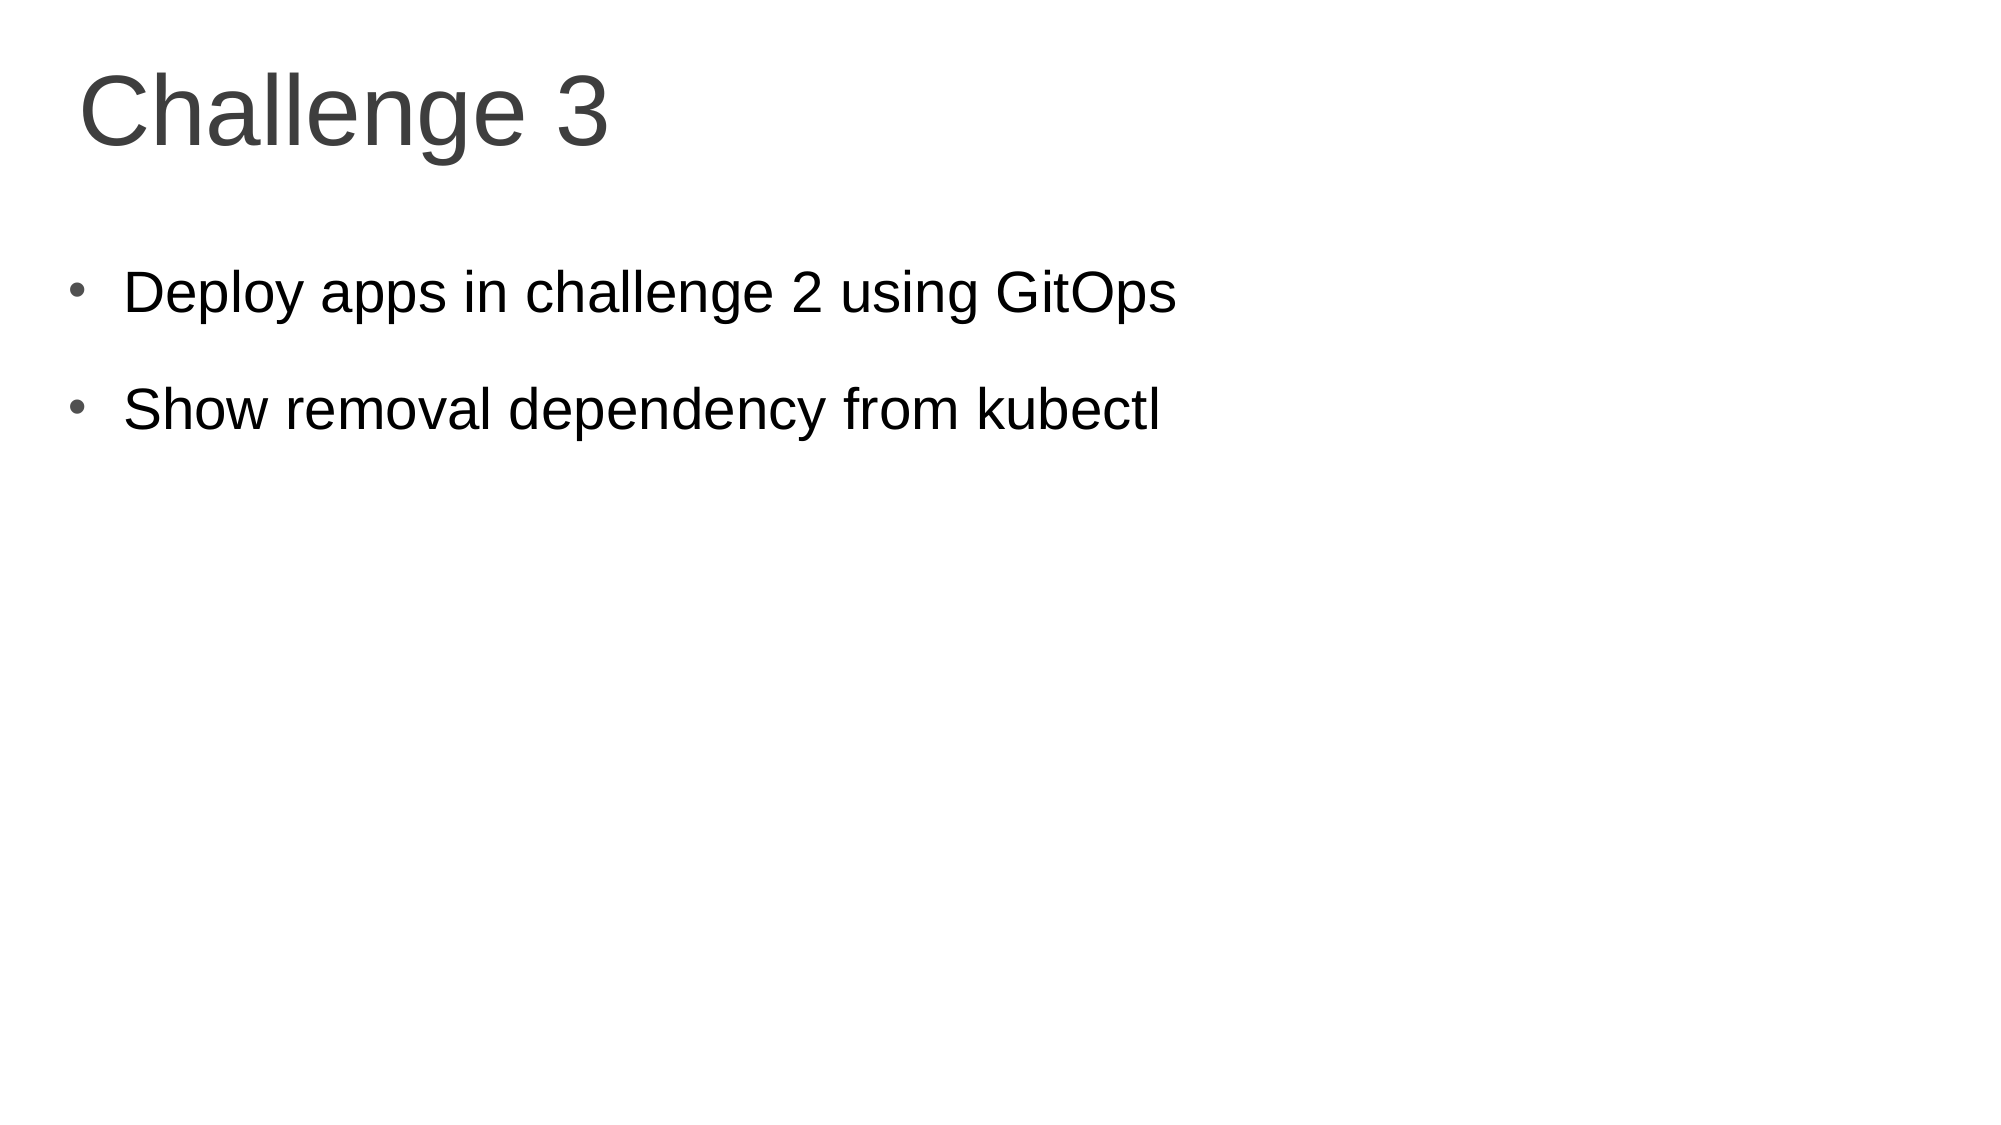

Challenge 3
Deploy apps in challenge 2 using GitOps
Show removal dependency from kubectl